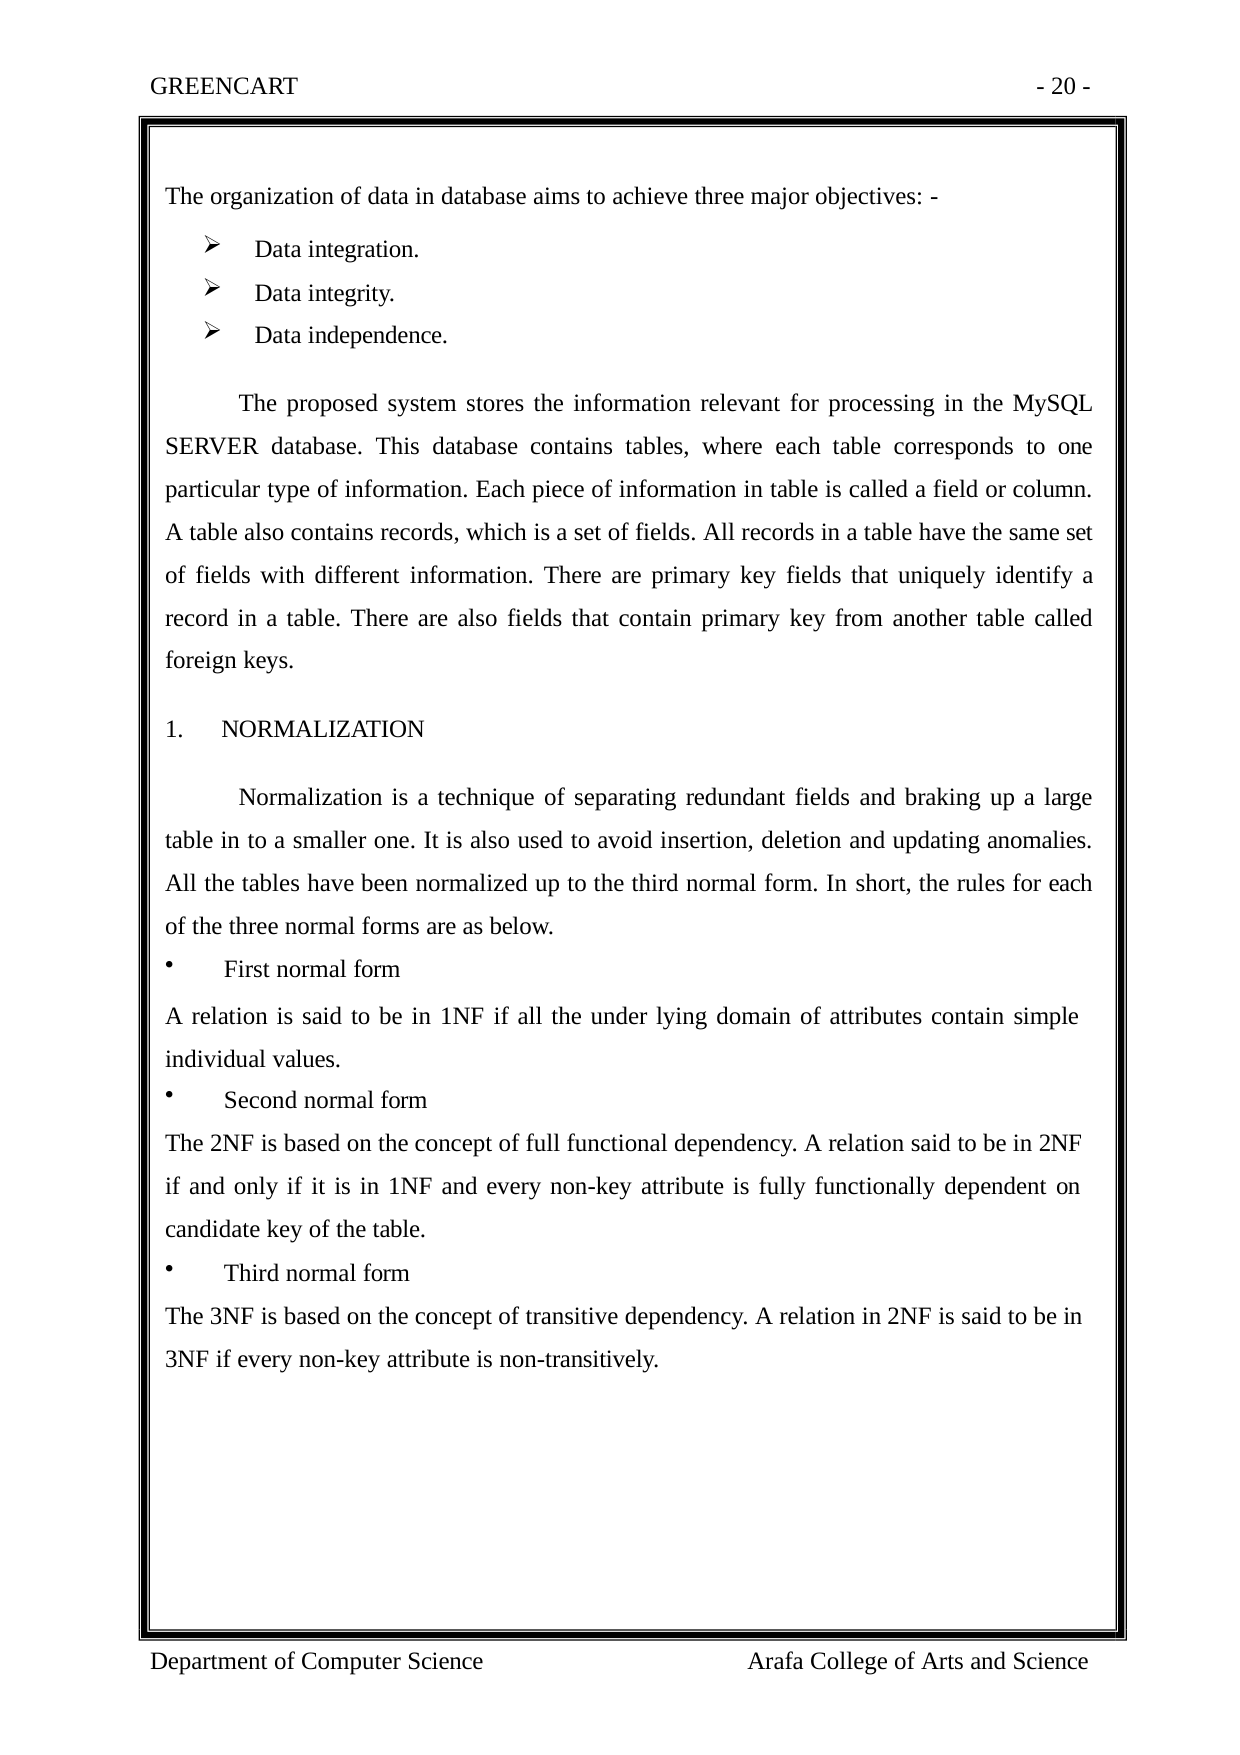

GREENCART
- 20 -

The organization of data in database aims to achieve three major objectives: -
Data integration.
Data integrity.
Data independence.
The proposed system stores the information relevant for processing in the MySQL SERVER database. This database contains tables, where each table corresponds to one particular type of information. Each piece of information in table is called a field or column. A table also contains records, which is a set of fields. All records in a table have the same set of fields with different information. There are primary key fields that uniquely identify a record in a table. There are also fields that contain primary key from another table called foreign keys.

NORMALIZATION
Normalization is a technique of separating redundant fields and braking up a large table in to a smaller one. It is also used to avoid insertion, deletion and updating anomalies. All the tables have been normalized up to the third normal form. In short, the rules for each of the three normal forms are as below.
First normal form
A relation is said to be in 1NF if all the under lying domain of attributes contain simple individual values.
Second normal form
The 2NF is based on the concept of full functional dependency. A relation said to be in 2NF
if and only if it is in 1NF and every non-key attribute is fully functionally dependent on candidate key of the table.
Third normal form
The 3NF is based on the concept of transitive dependency. A relation in 2NF is said to be in 3NF if every non-key attribute is non-transitively.
Department of Computer Science
Arafa College of Arts and Science